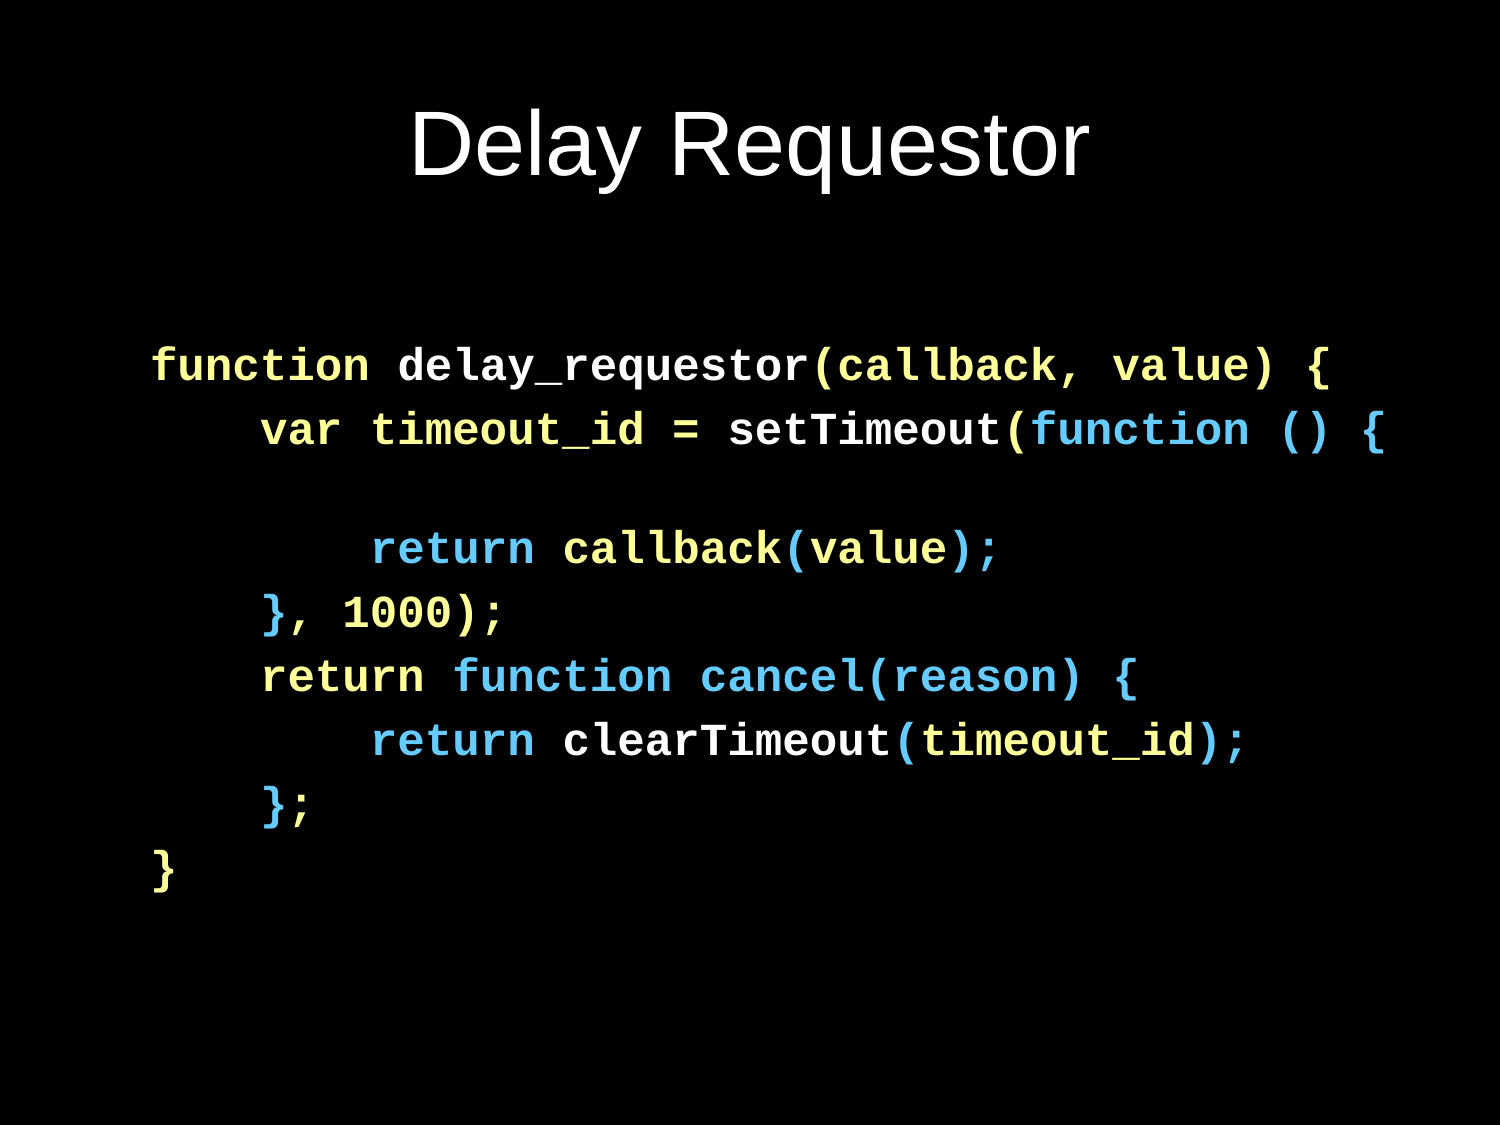

# Delay Requestor
function delay(milliseconds) {
    function delay_requestor(callback, value) {
        var timeout_id = setTimeout(function () {
            return callback(value);
        }, 1000);
        return function cancel(reason) {
            return clearTimeout(timeout_id);
        };
    };